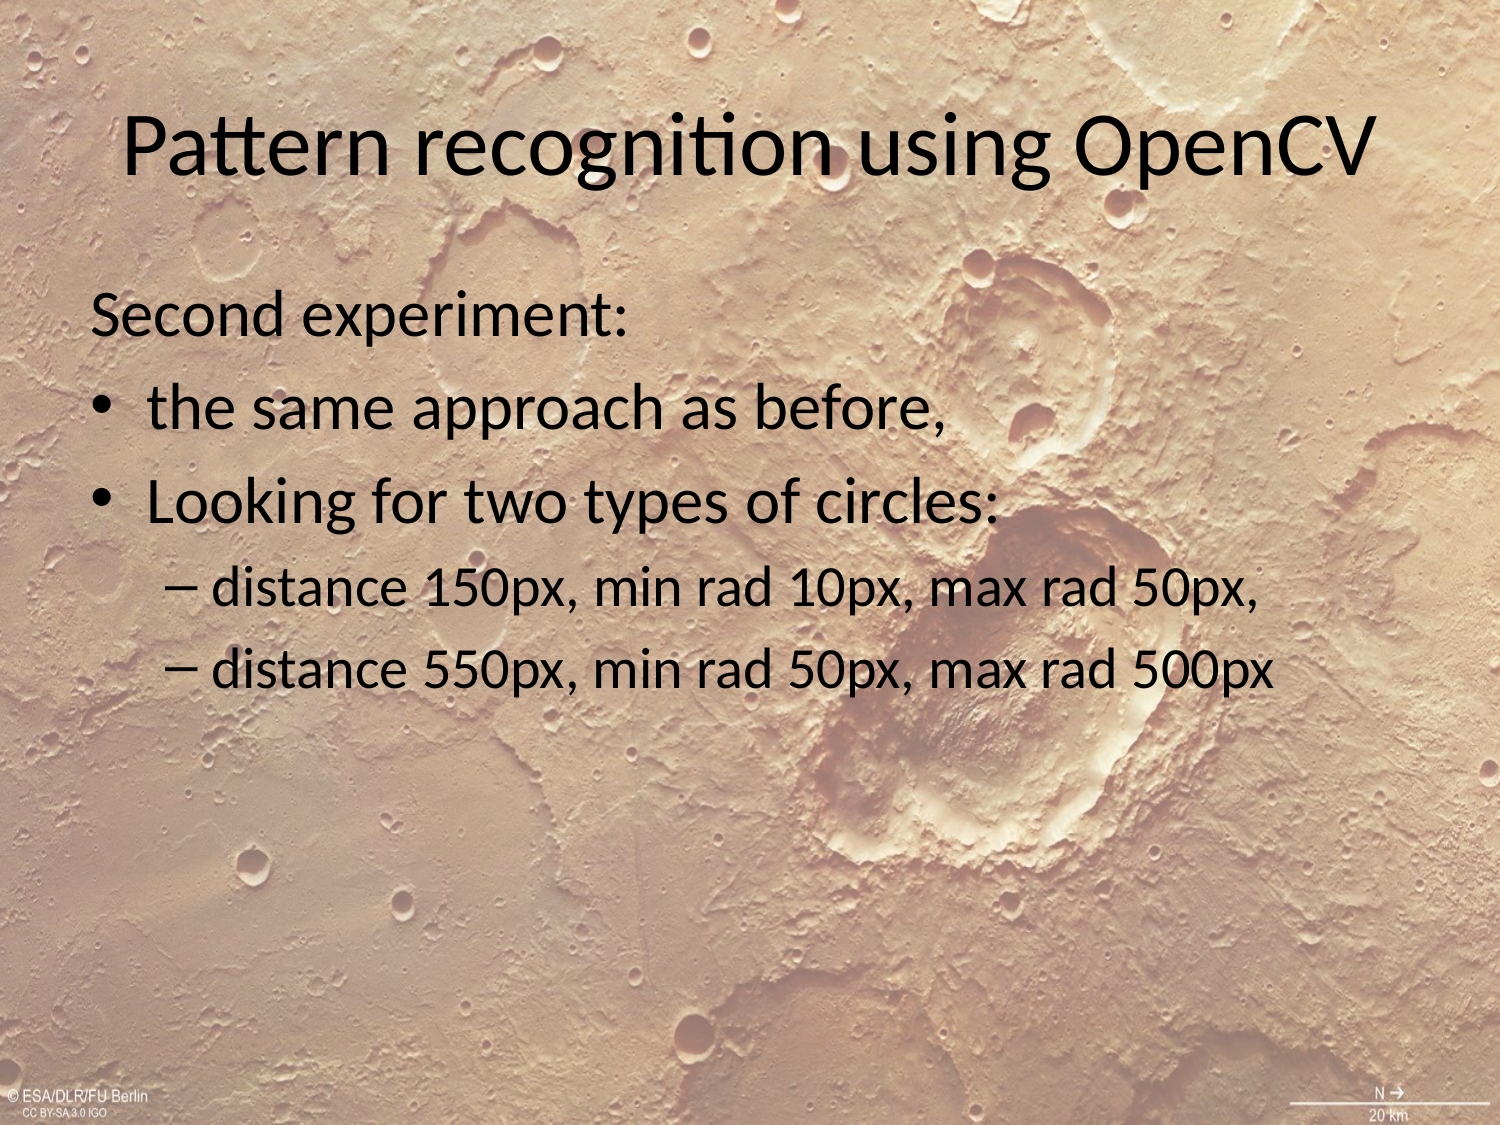

# Pattern recognition using OpenCV
Second experiment:
the same approach as before,
Looking for two types of circles:
distance 150px, min rad 10px, max rad 50px,
distance 550px, min rad 50px, max rad 500px